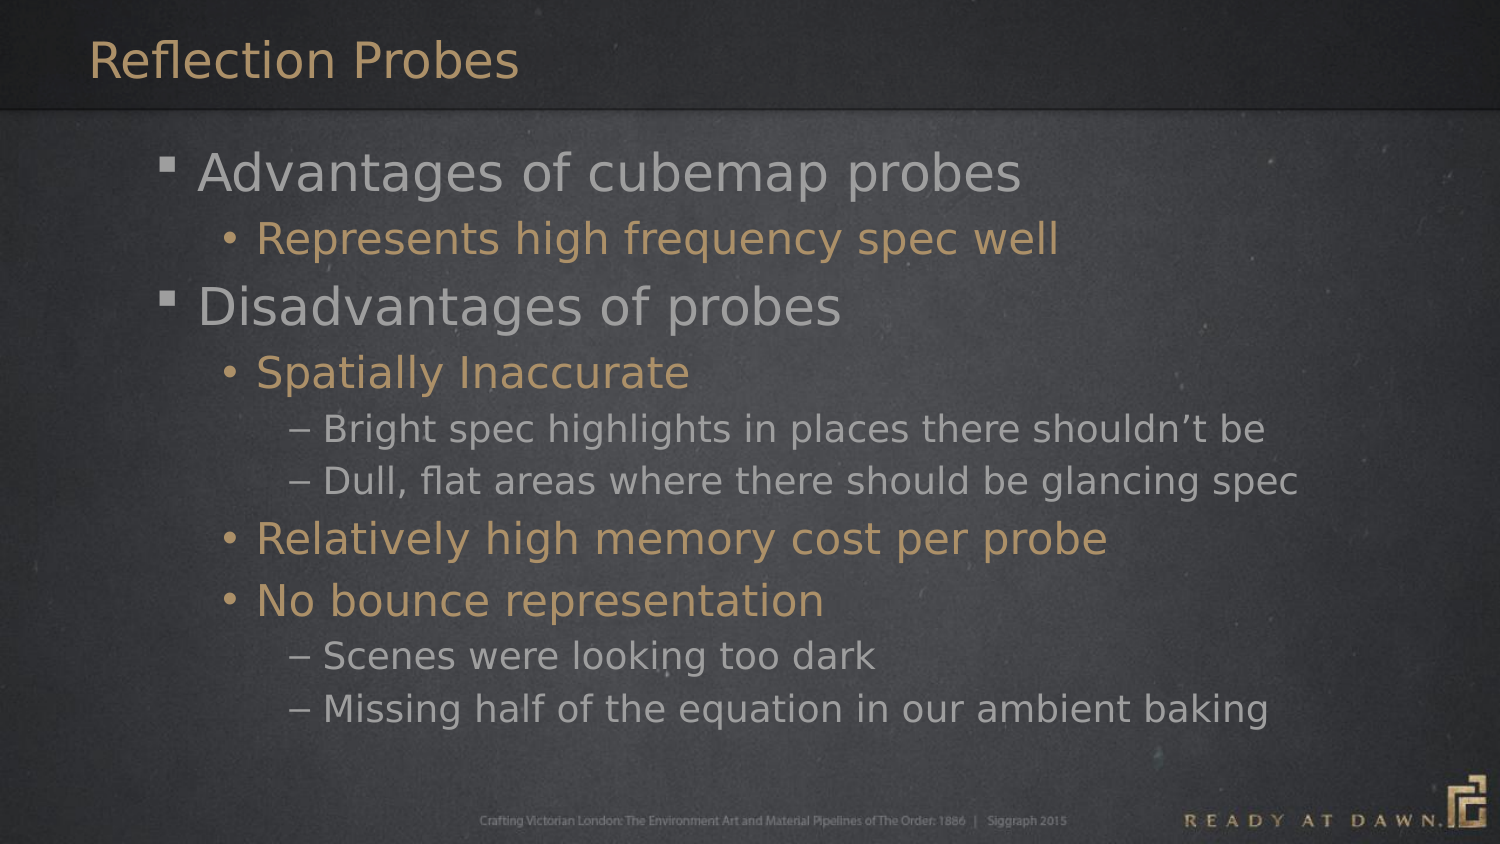

# Reflection Probes
Advantages of cubemap probes
Represents high frequency spec well
Disadvantages of probes
Spatially Inaccurate
Bright spec highlights in places there shouldn’t be
Dull, flat areas where there should be glancing spec
Relatively high memory cost per probe
No bounce representation
Scenes were looking too dark
Missing half of the equation in our ambient baking